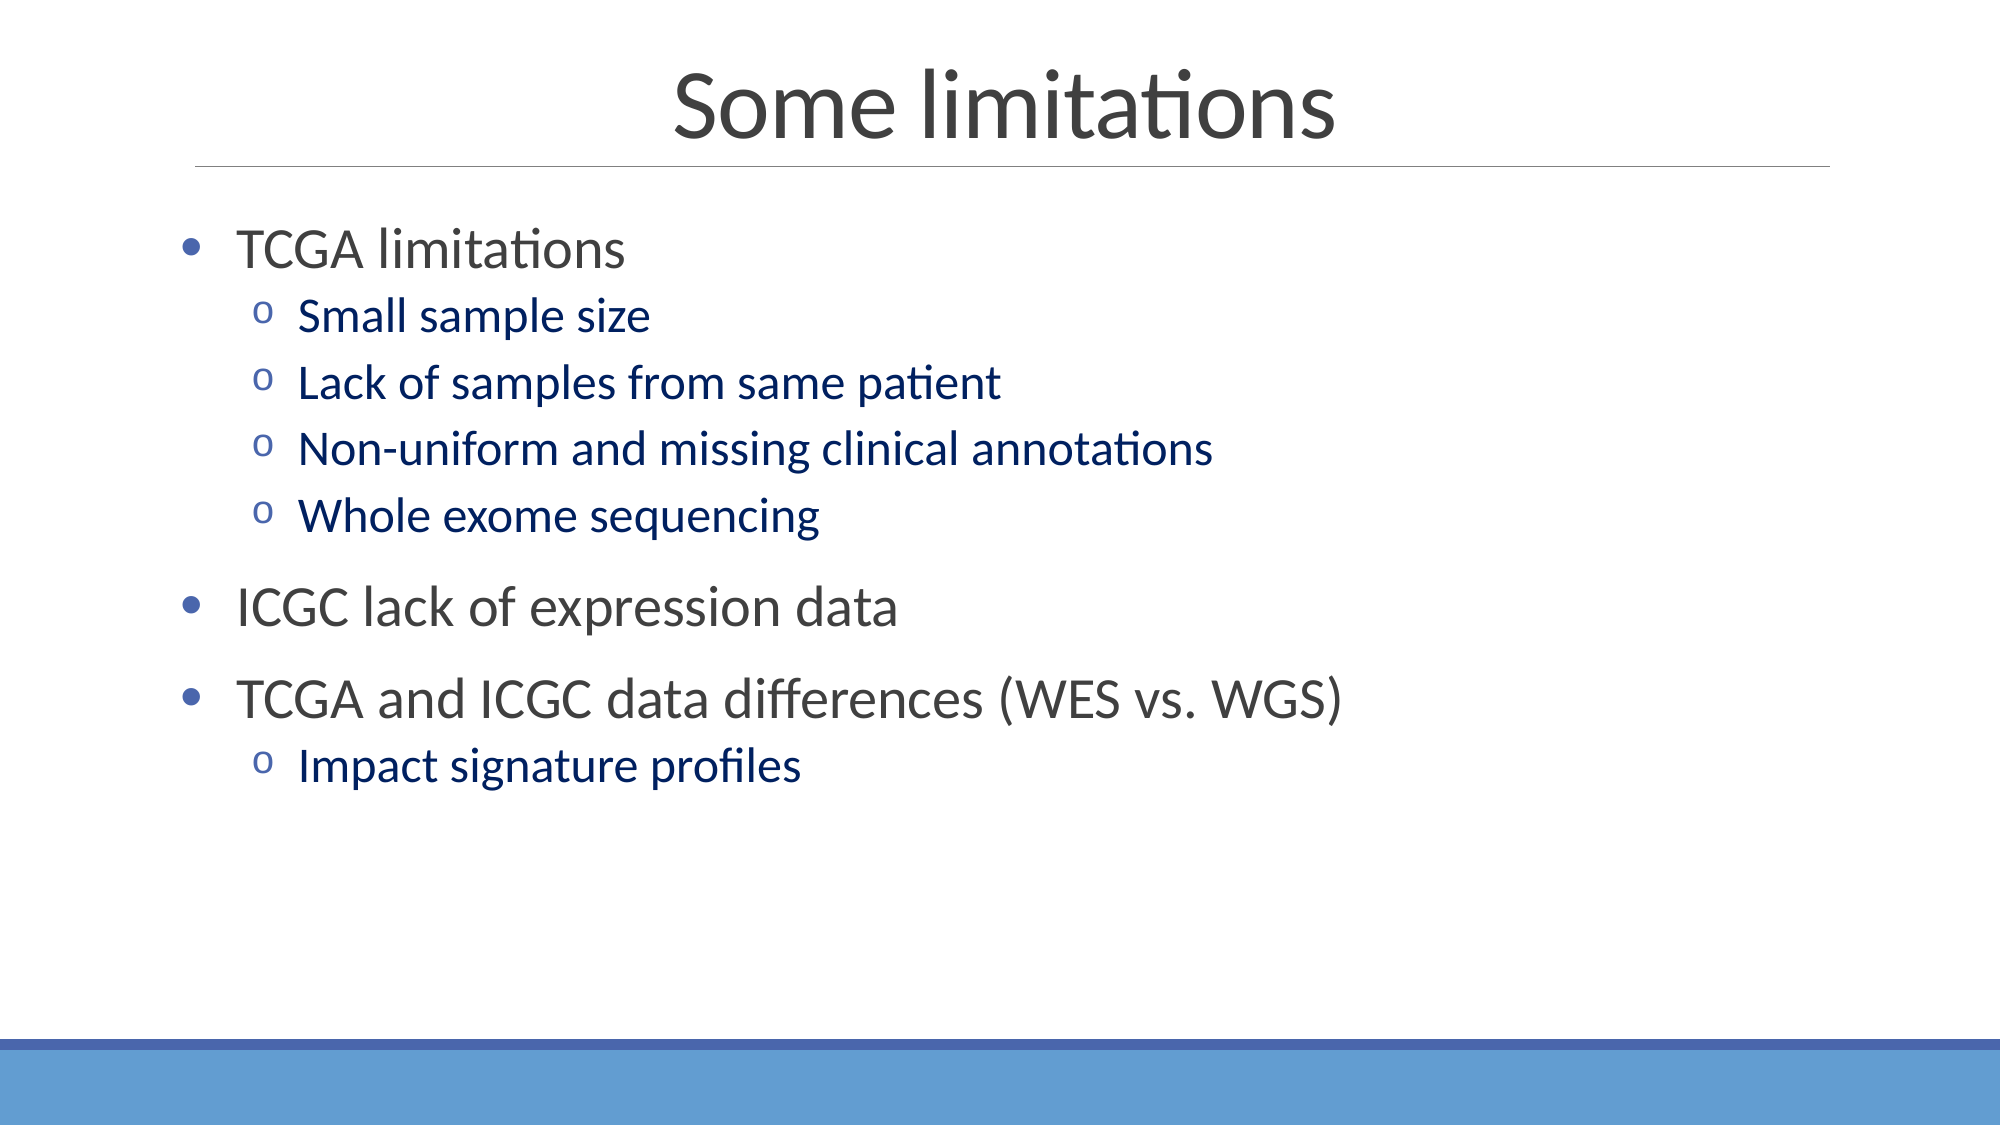

# Some limitations
TCGA limitations
Small sample size
Lack of samples from same patient
Non-uniform and missing clinical annotations
Whole exome sequencing
ICGC lack of expression data
TCGA and ICGC data differences (WES vs. WGS)
Impact signature profiles